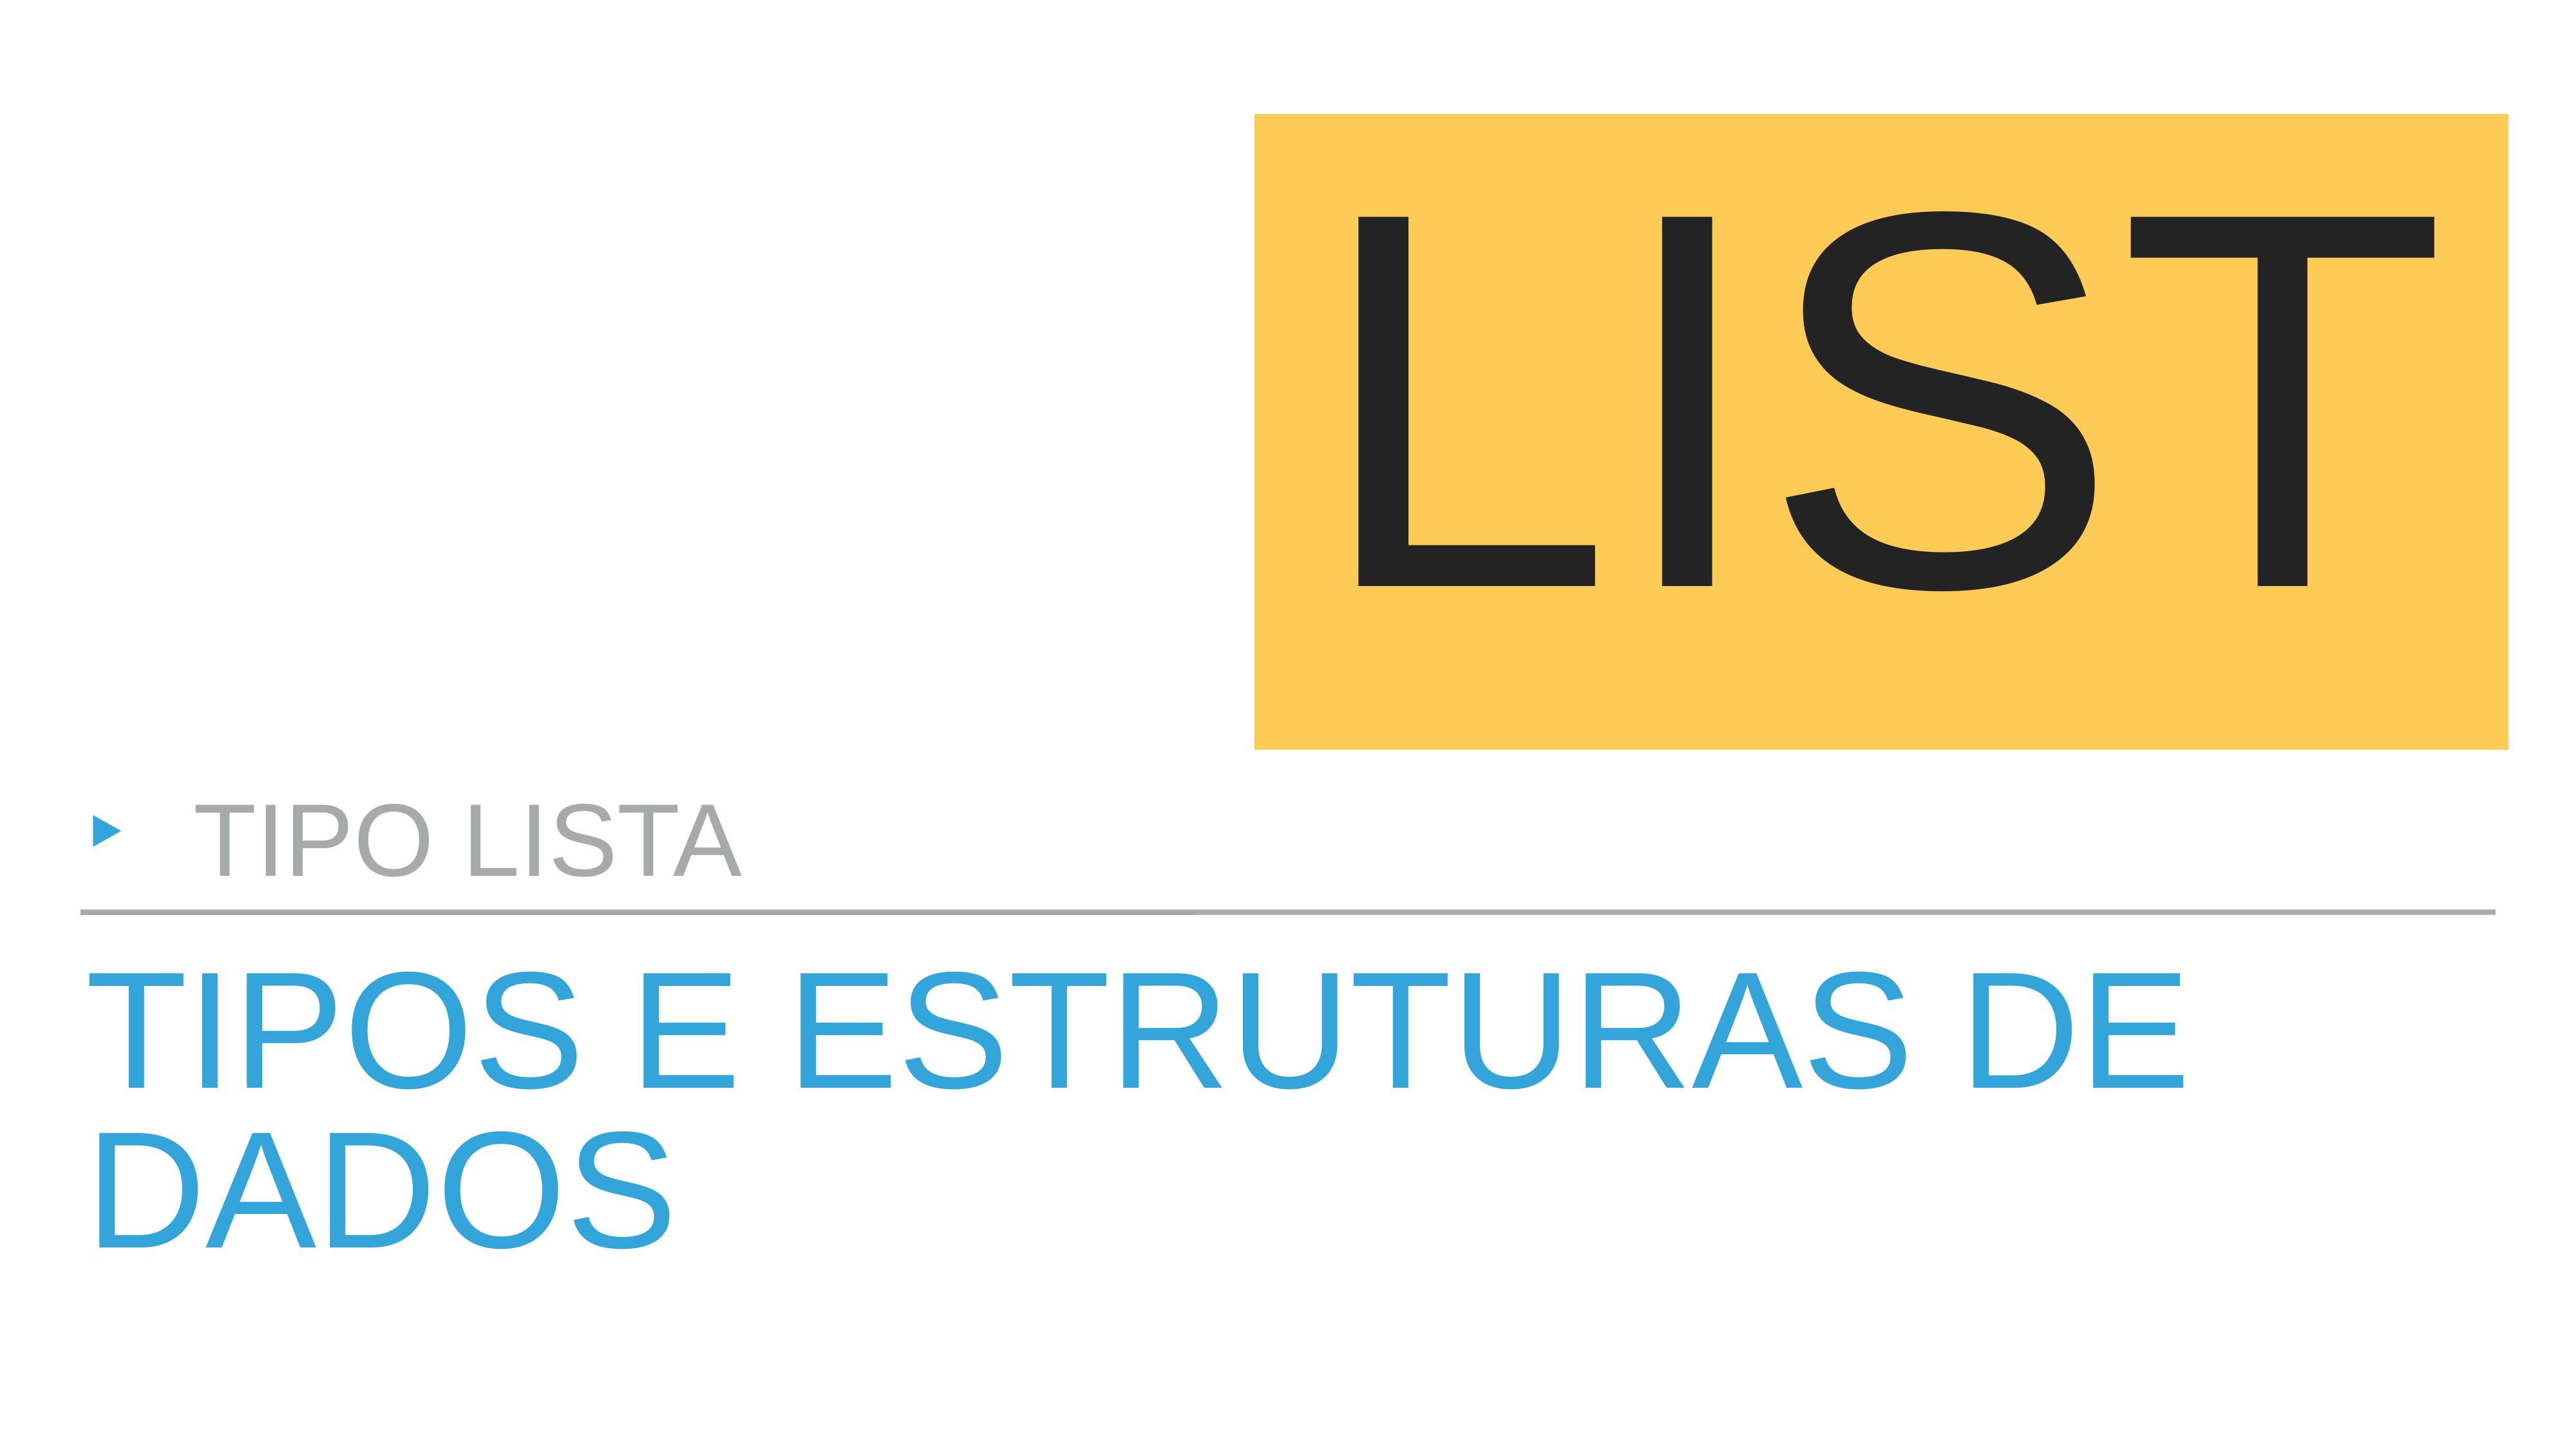

List
Tipo lista
# Tipos e estruturas de dados